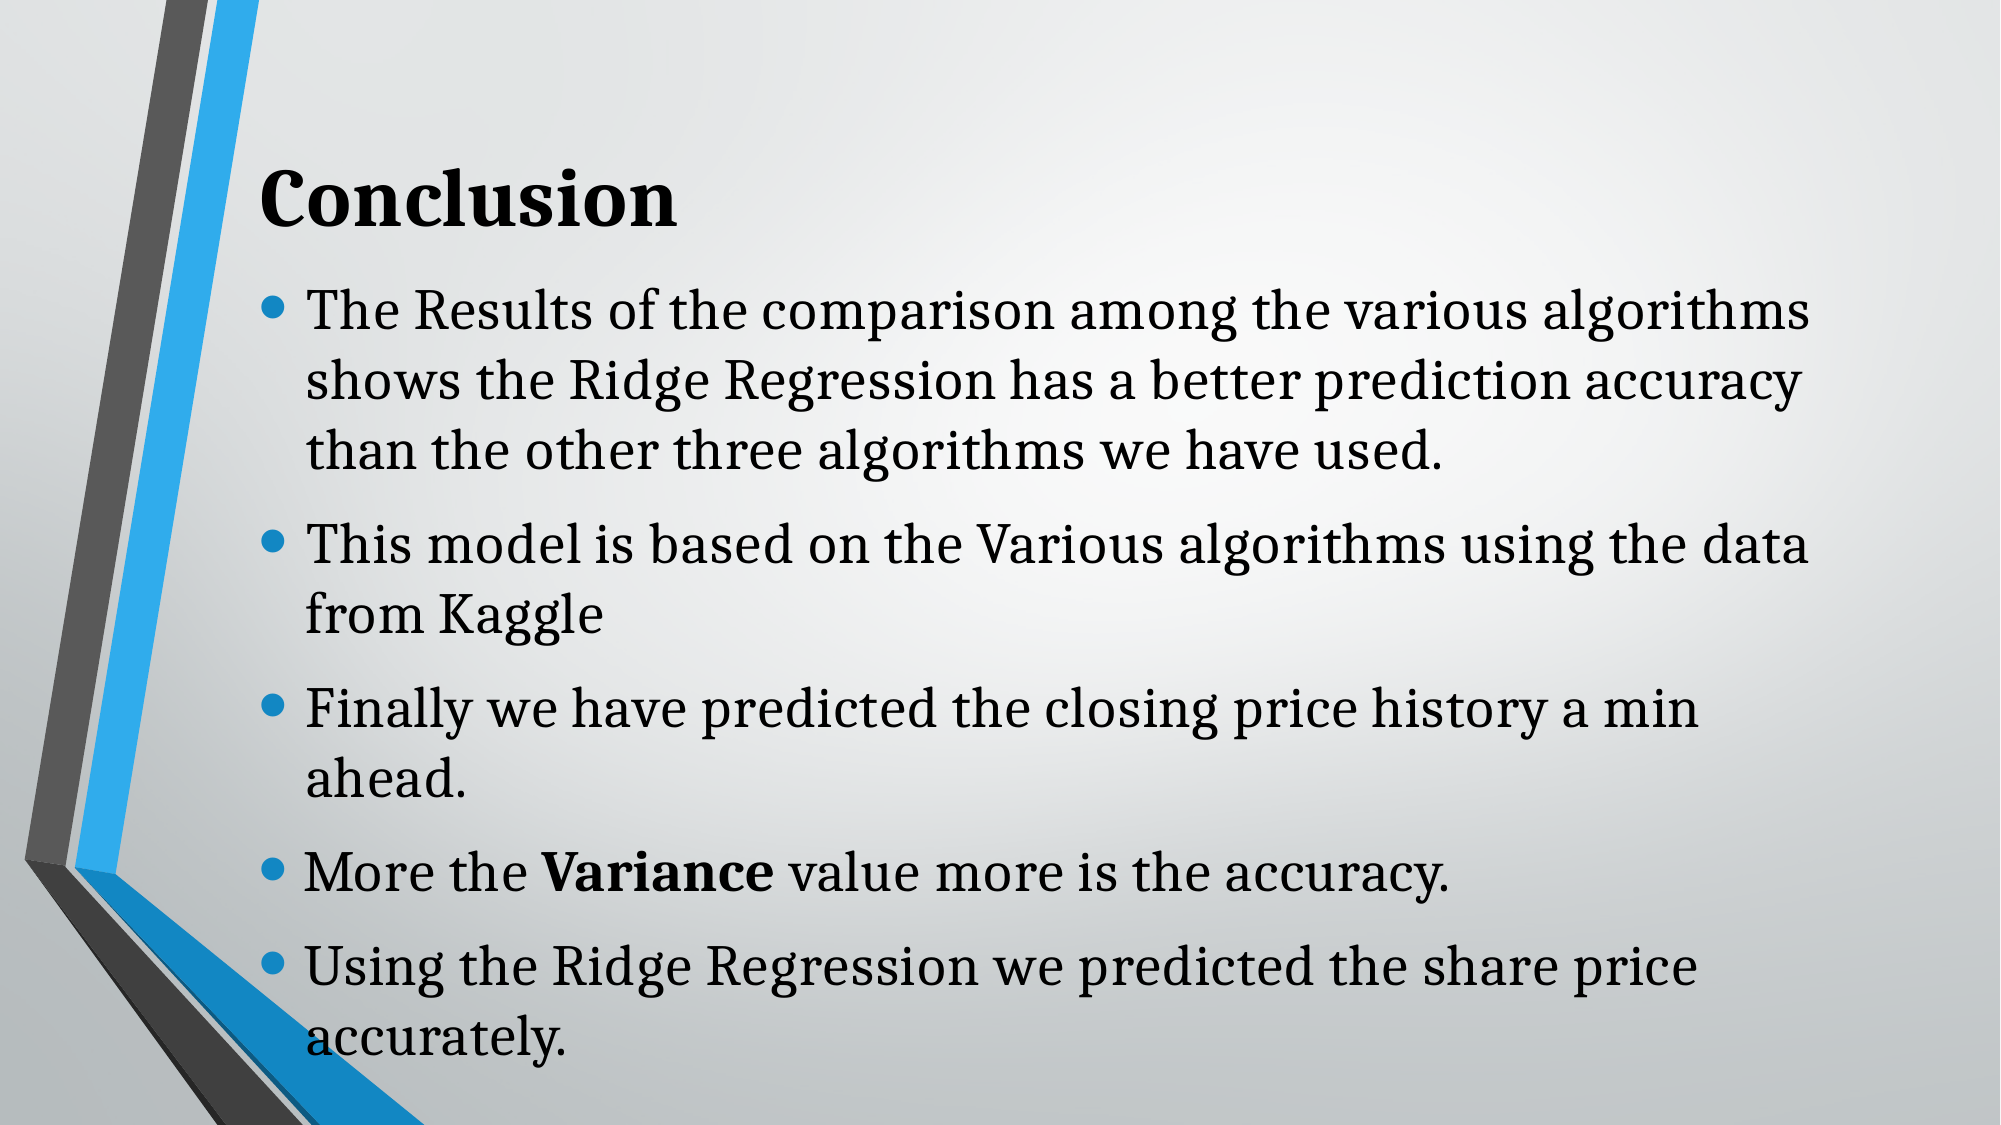

# Conclusion
The Results of the comparison among the various algorithms shows the Ridge Regression has a better prediction accuracy than the other three algorithms we have used.
This model is based on the Various algorithms using the data from Kaggle
Finally we have predicted the closing price history a min ahead.
More the Variance value more is the accuracy.
Using the Ridge Regression we predicted the share price accurately.